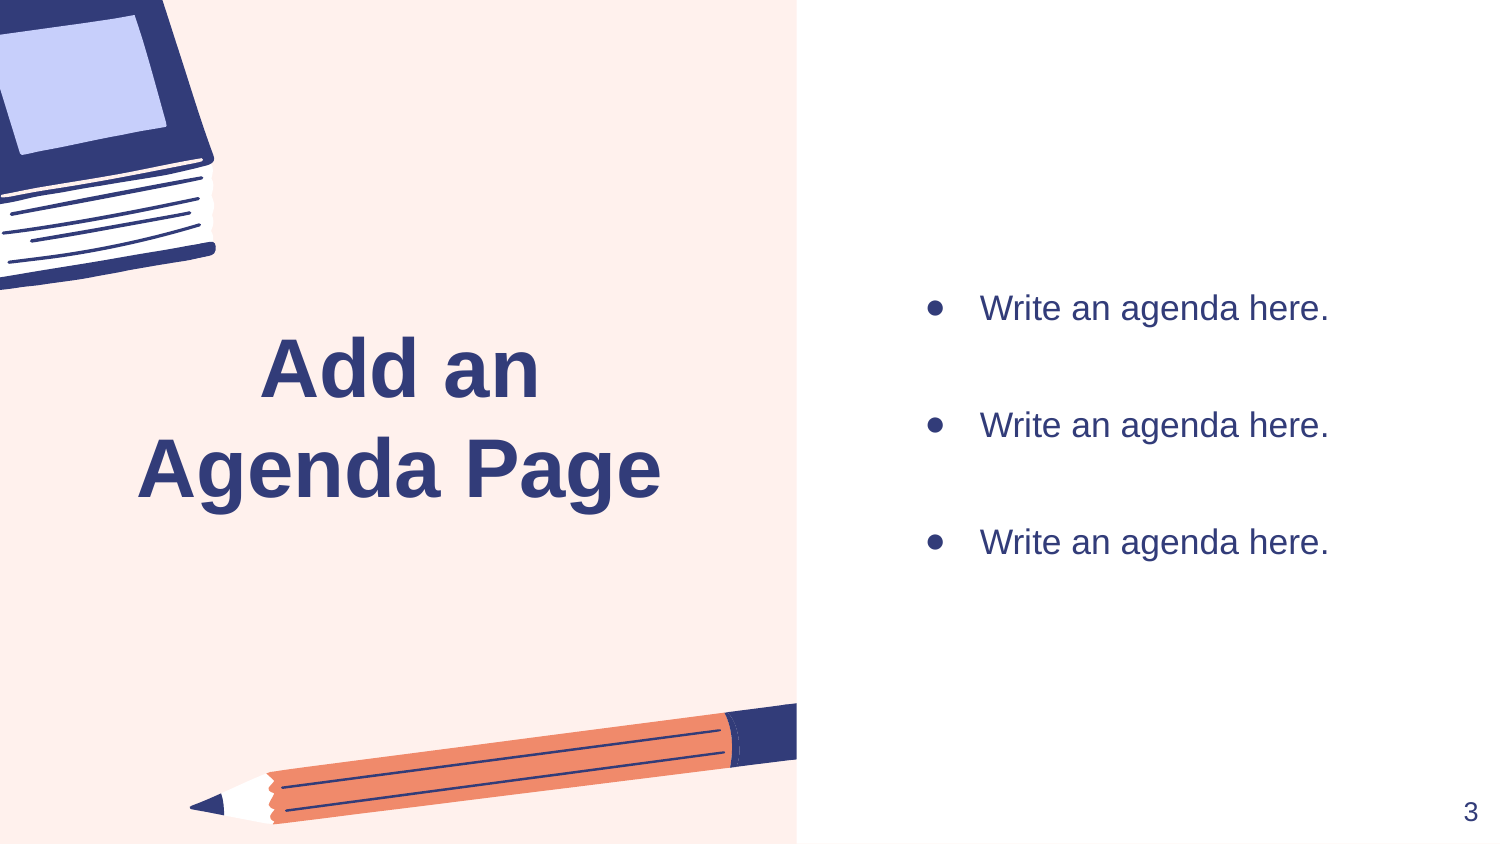

Write an agenda here.
Write an agenda here.
Write an agenda here.
Add an Agenda Page

3